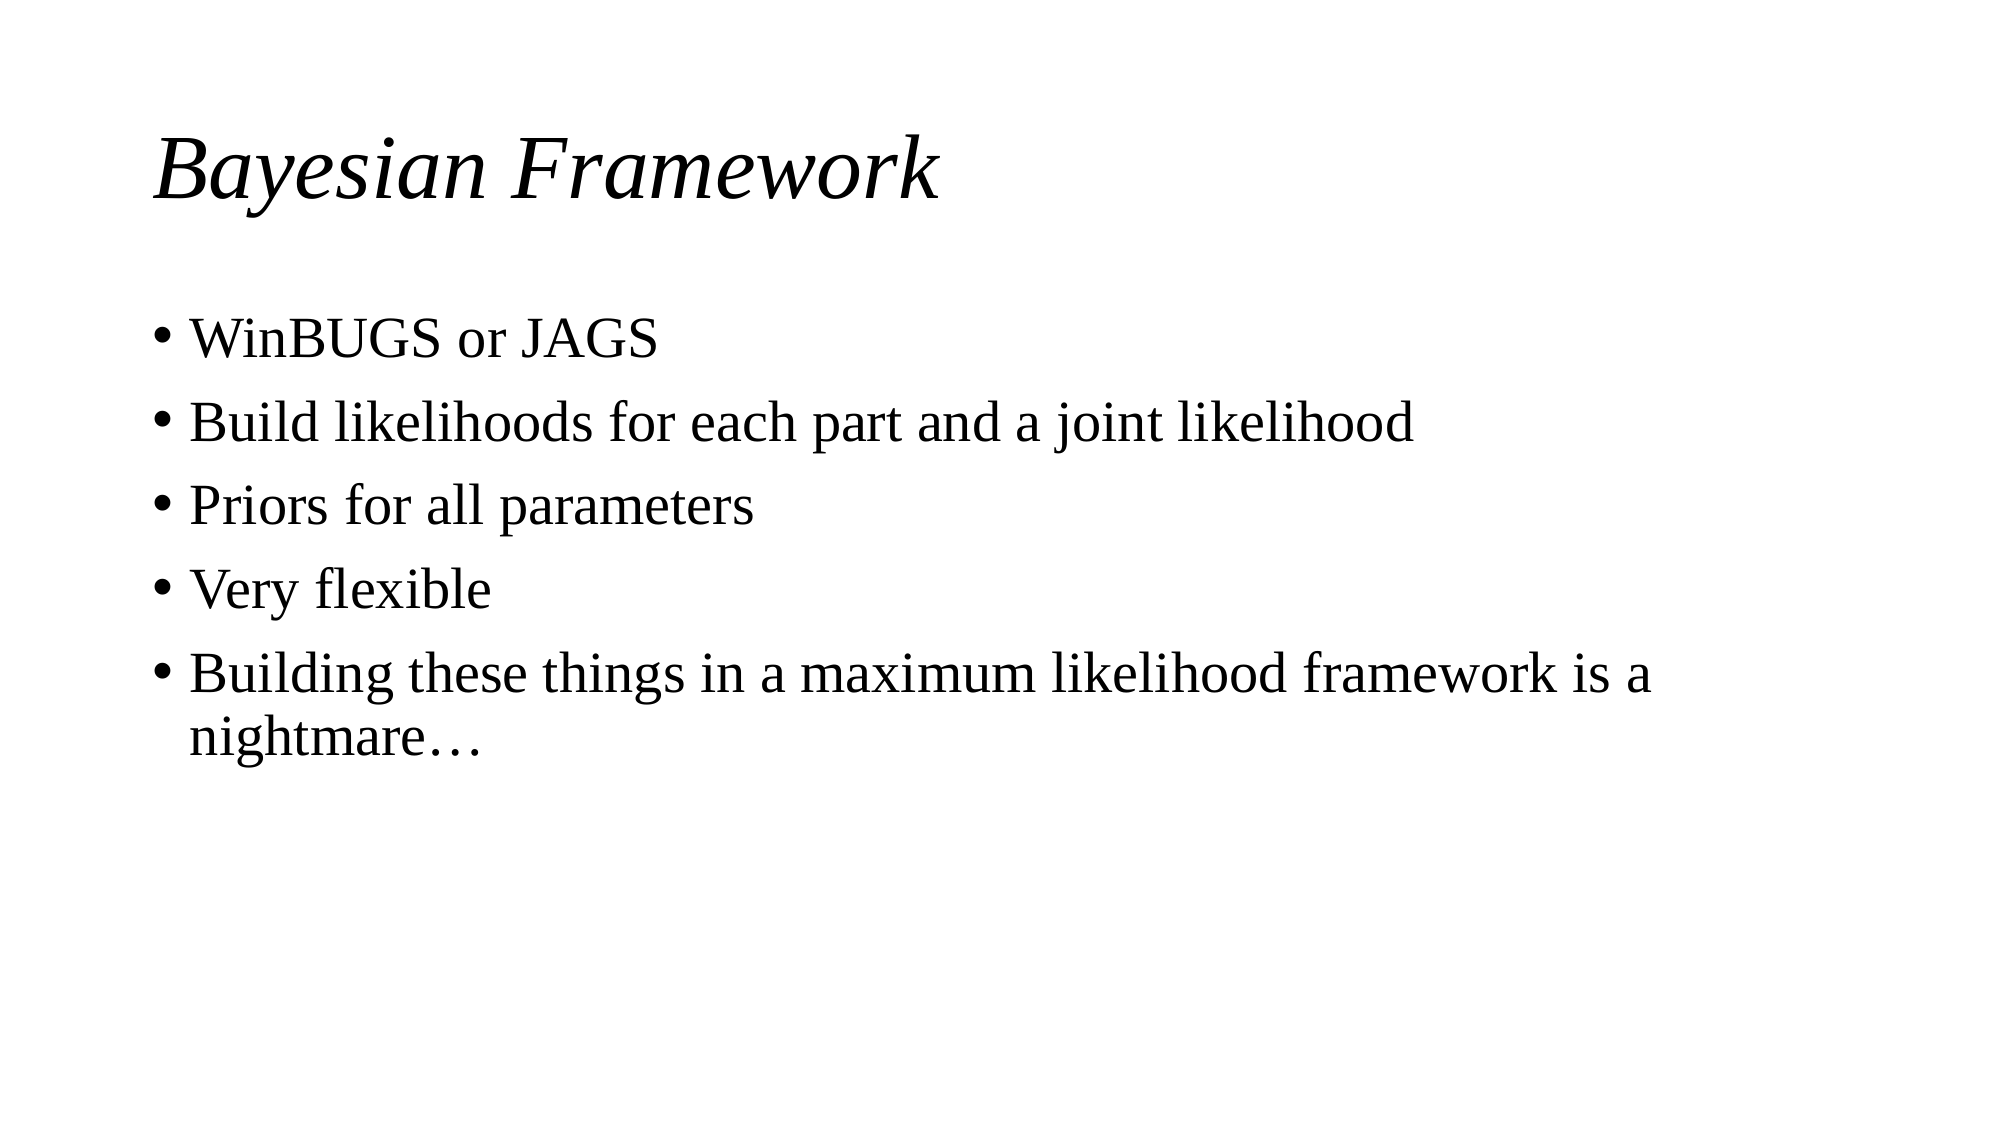

# Bayesian Framework
WinBUGS or JAGS
Build likelihoods for each part and a joint likelihood
Priors for all parameters
Very flexible
Building these things in a maximum likelihood framework is a nightmare…